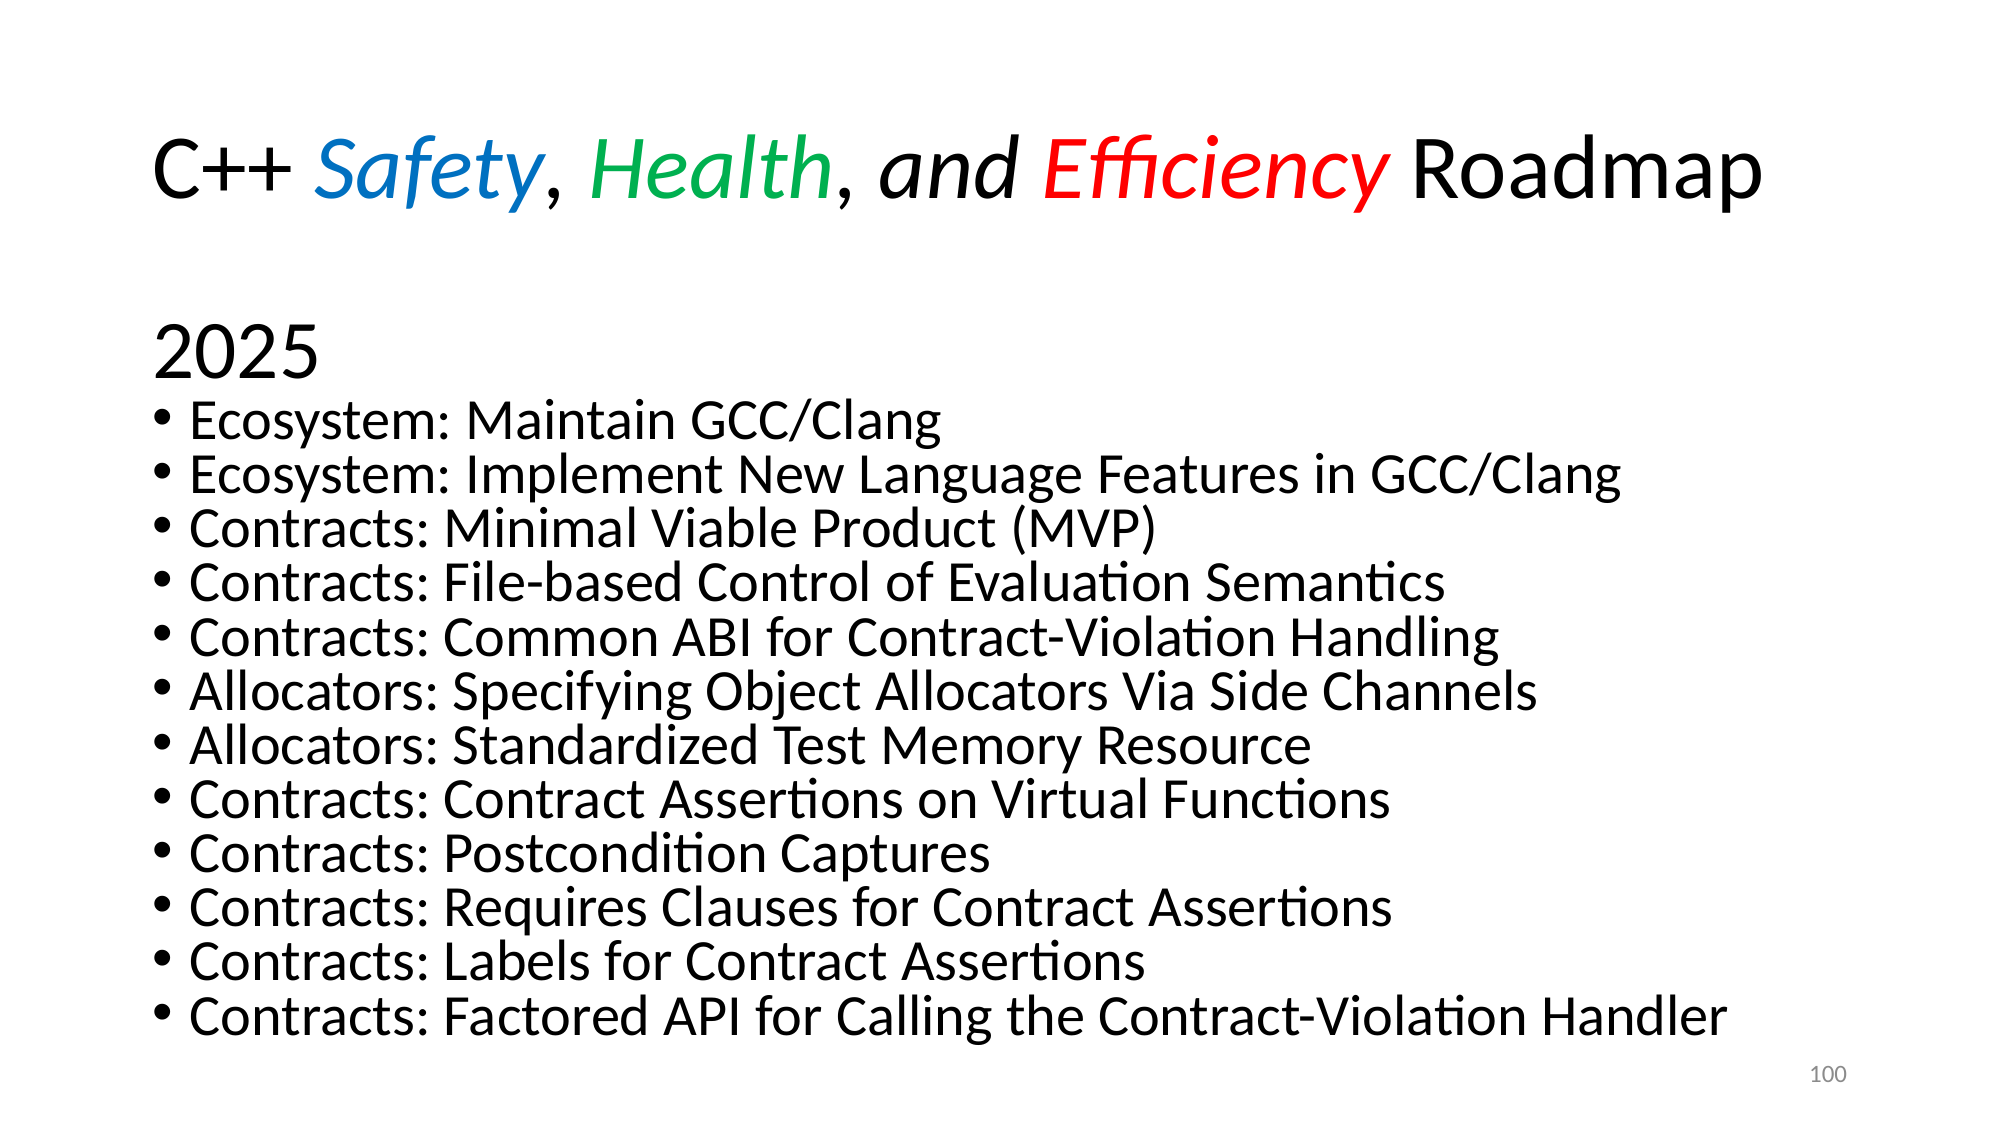

# C++ Safety, Health, and Efficiency Roadmap
2025
Ecosystem: Maintain GCC/Clang
Ecosystem: Implement New Language Features in GCC/Clang
Contracts: Minimal Viable Product (MVP)
Contracts: File-based Control of Evaluation Semantics
Contracts: Common ABI for Contract-Violation Handling
Allocators: Specifying Object Allocators Via Side Channels
Allocators: Standardized Test Memory Resource
Contracts: Contract Assertions on Virtual Functions
Contracts: Postcondition Captures
Contracts: Requires Clauses for Contract Assertions
Contracts: Labels for Contract Assertions
Contracts: Factored API for Calling the Contract-Violation Handler
100